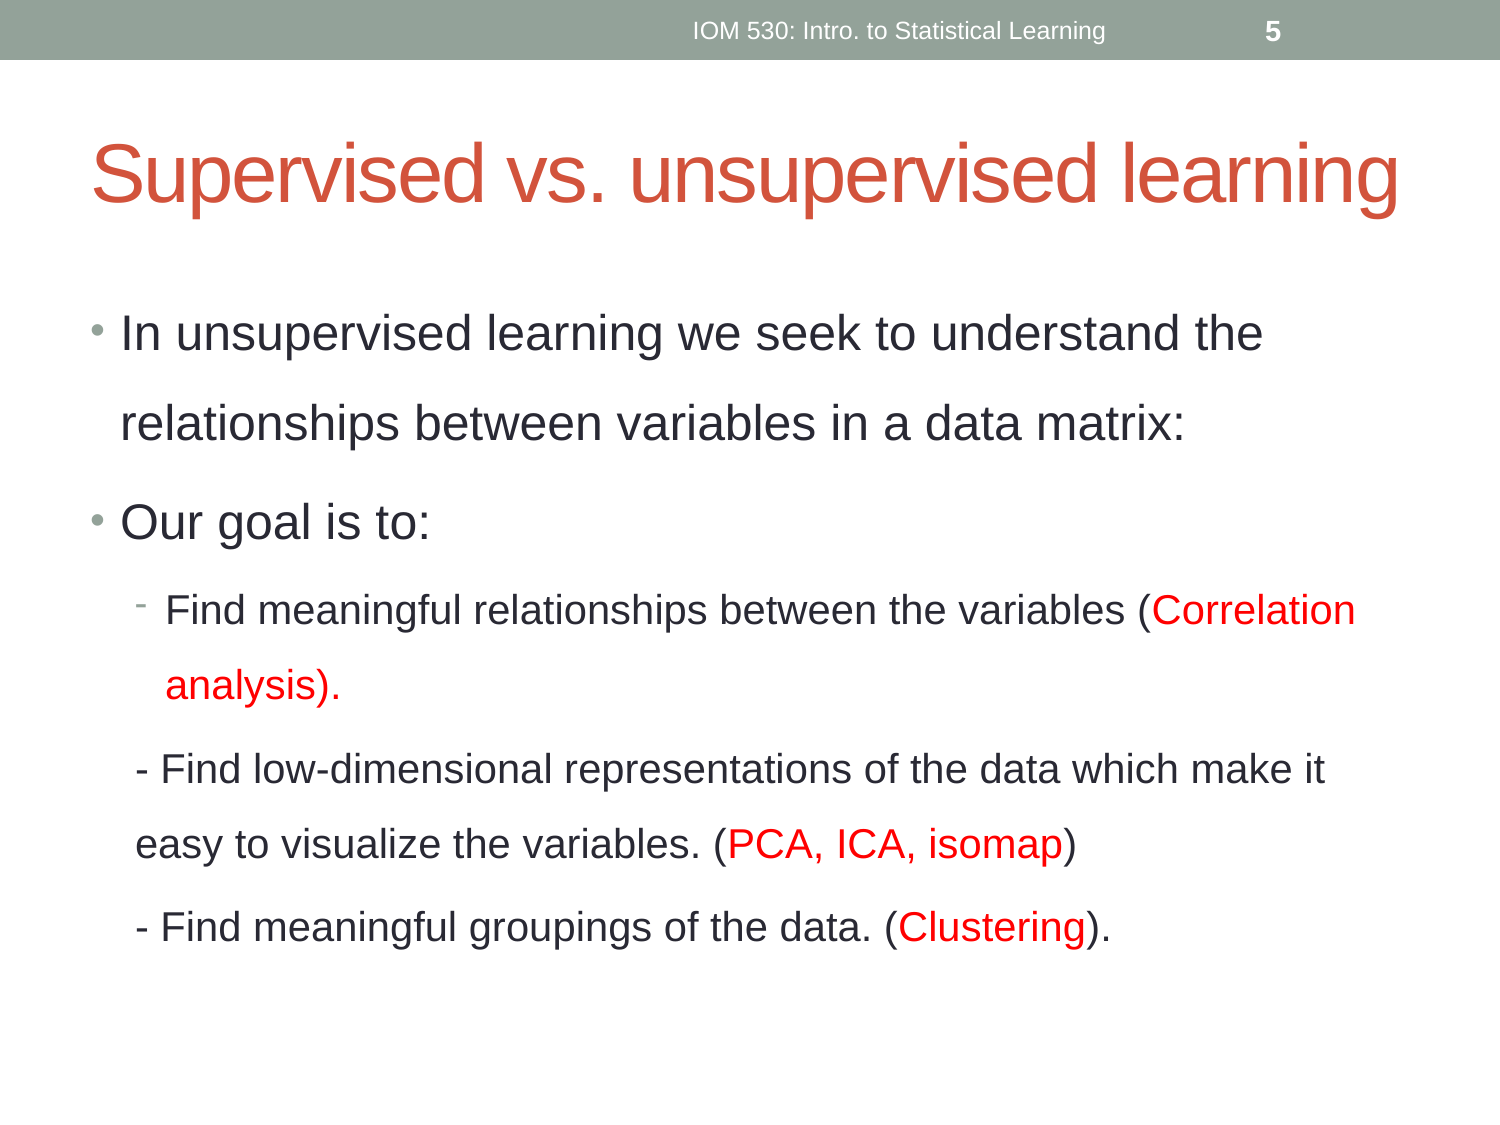

IOM 530: Intro. to Statistical Learning
5
# Supervised vs. unsupervised learning
In unsupervised learning we seek to understand the relationships between variables in a data matrix:
Our goal is to:
Find meaningful relationships between the variables (Correlation analysis).
- Find low-dimensional representations of the data which make it easy to visualize the variables. (PCA, ICA, isomap)
- Find meaningful groupings of the data. (Clustering).